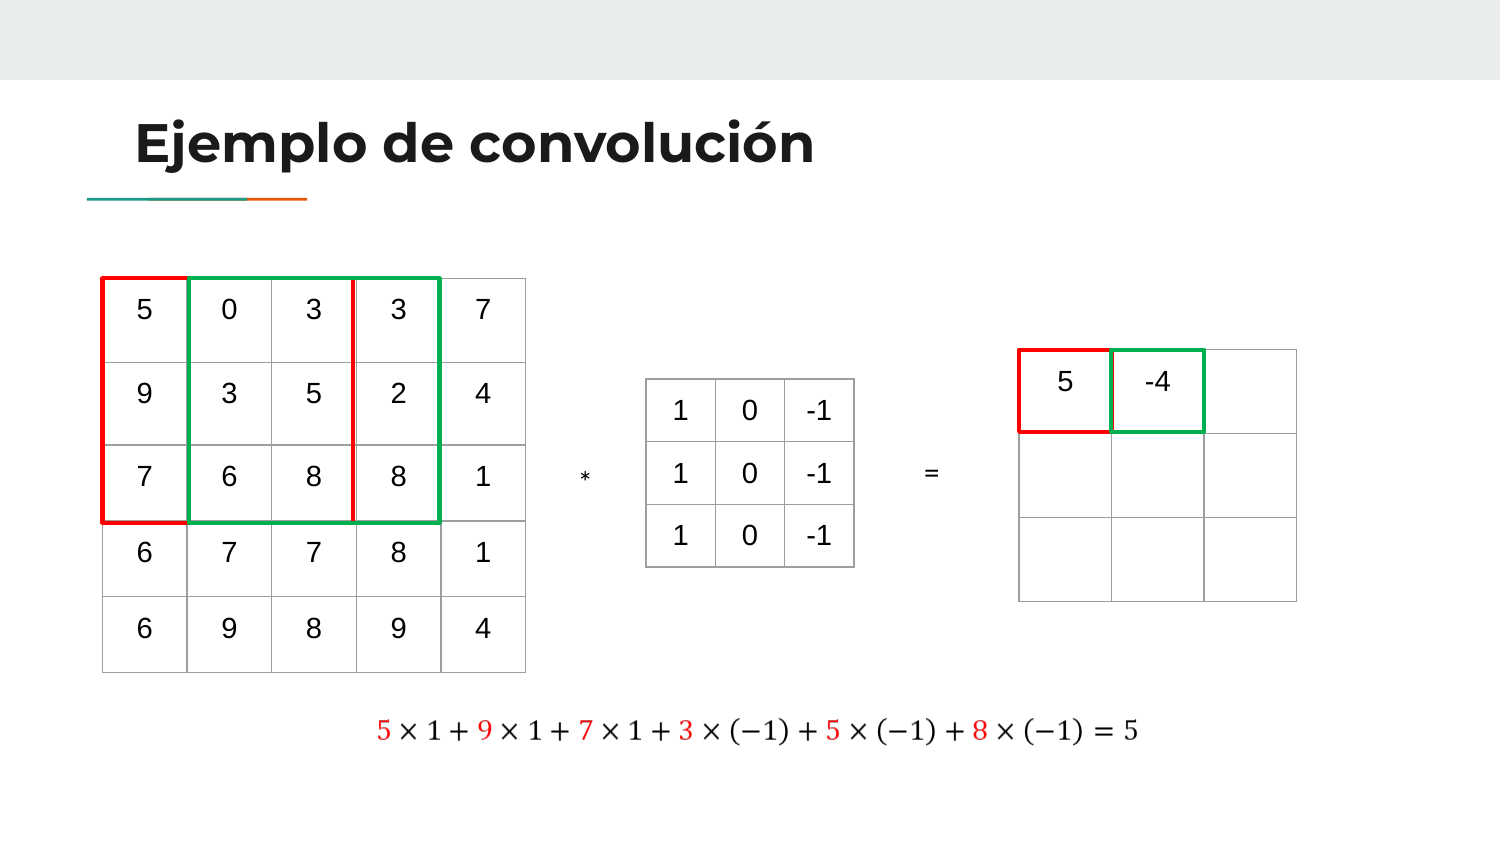

# Ejemplo de convolución

| 5 | 0 | 3 | 3 | 7 |
| --- | --- | --- | --- | --- |
| 9 | 3 | 5 | 2 | 4 |
| 7 | 6 | 8 | 8 | 1 |
| 6 | 7 | 7 | 8 | 1 |
| 6 | 9 | 8 | 9 | 4 |

| 5 | -4 |  |
| --- | --- | --- |
|  |  |  |
|  |  |  |

| 1 | 0 | -1 |
| --- | --- | --- |
| 1 | 0 | -1 |
| 1 | 0 | -1 |
=
*